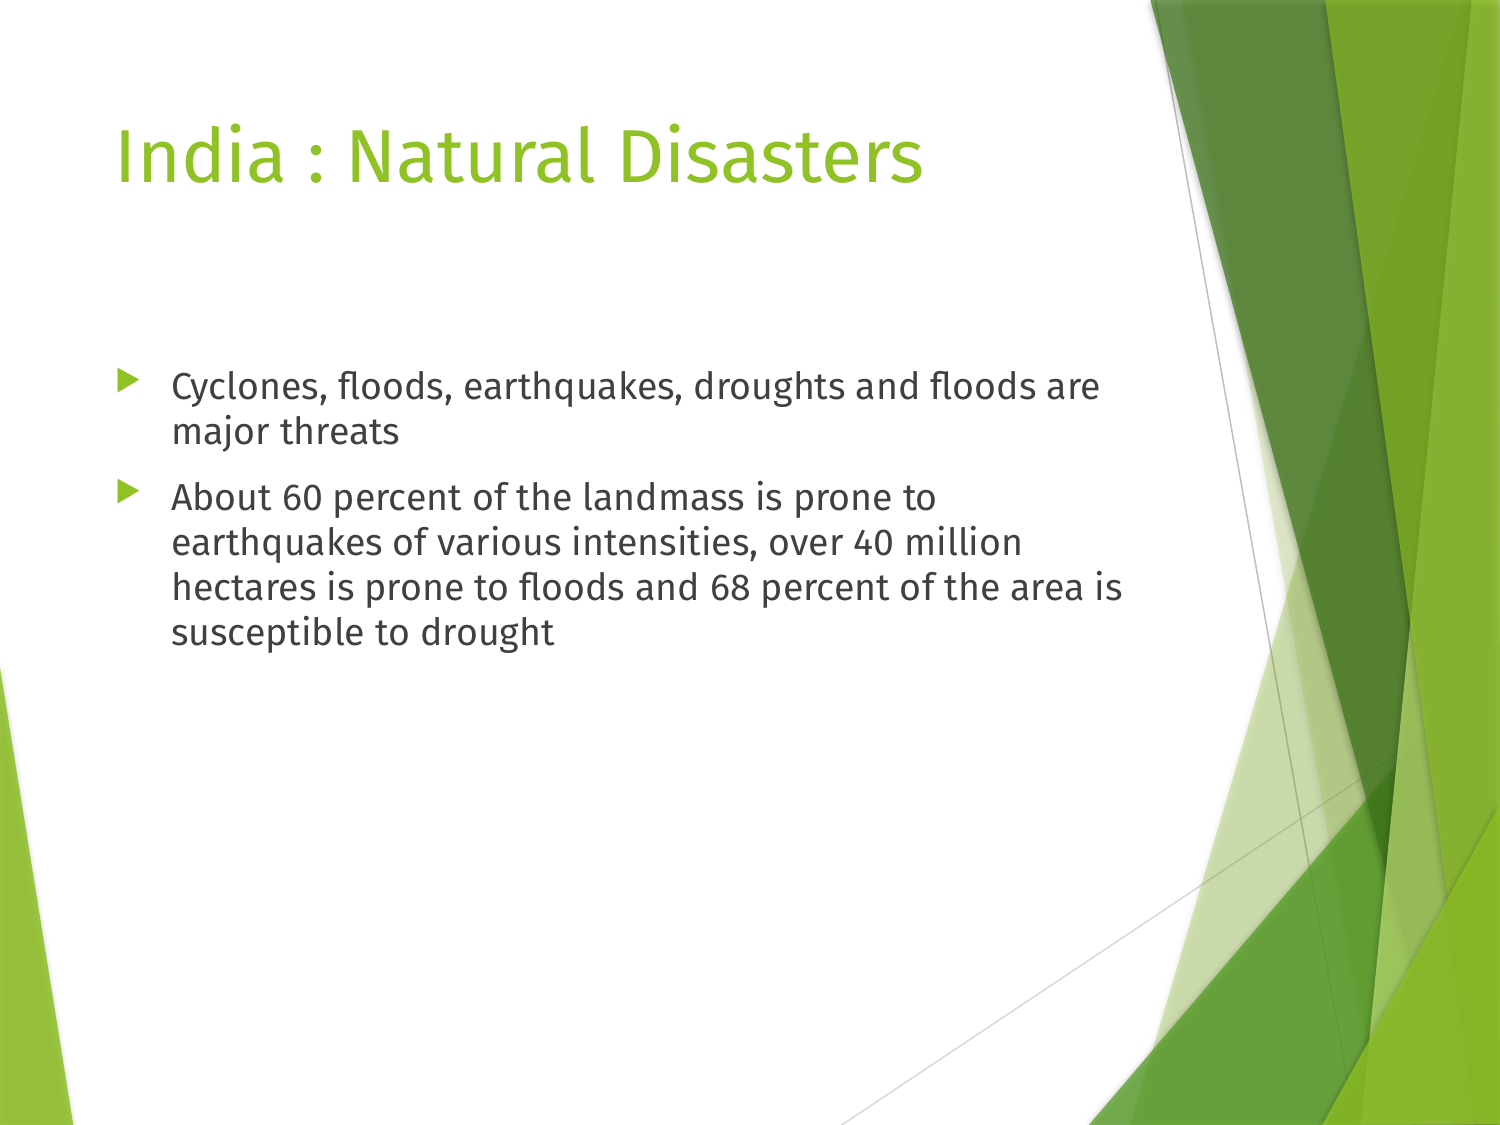

# India : Natural Disasters
Cyclones, floods, earthquakes, droughts and floods are major threats
About 60 percent of the landmass is prone to earthquakes of various intensities, over 40 million hectares is prone to floods and 68 percent of the area is susceptible to drought